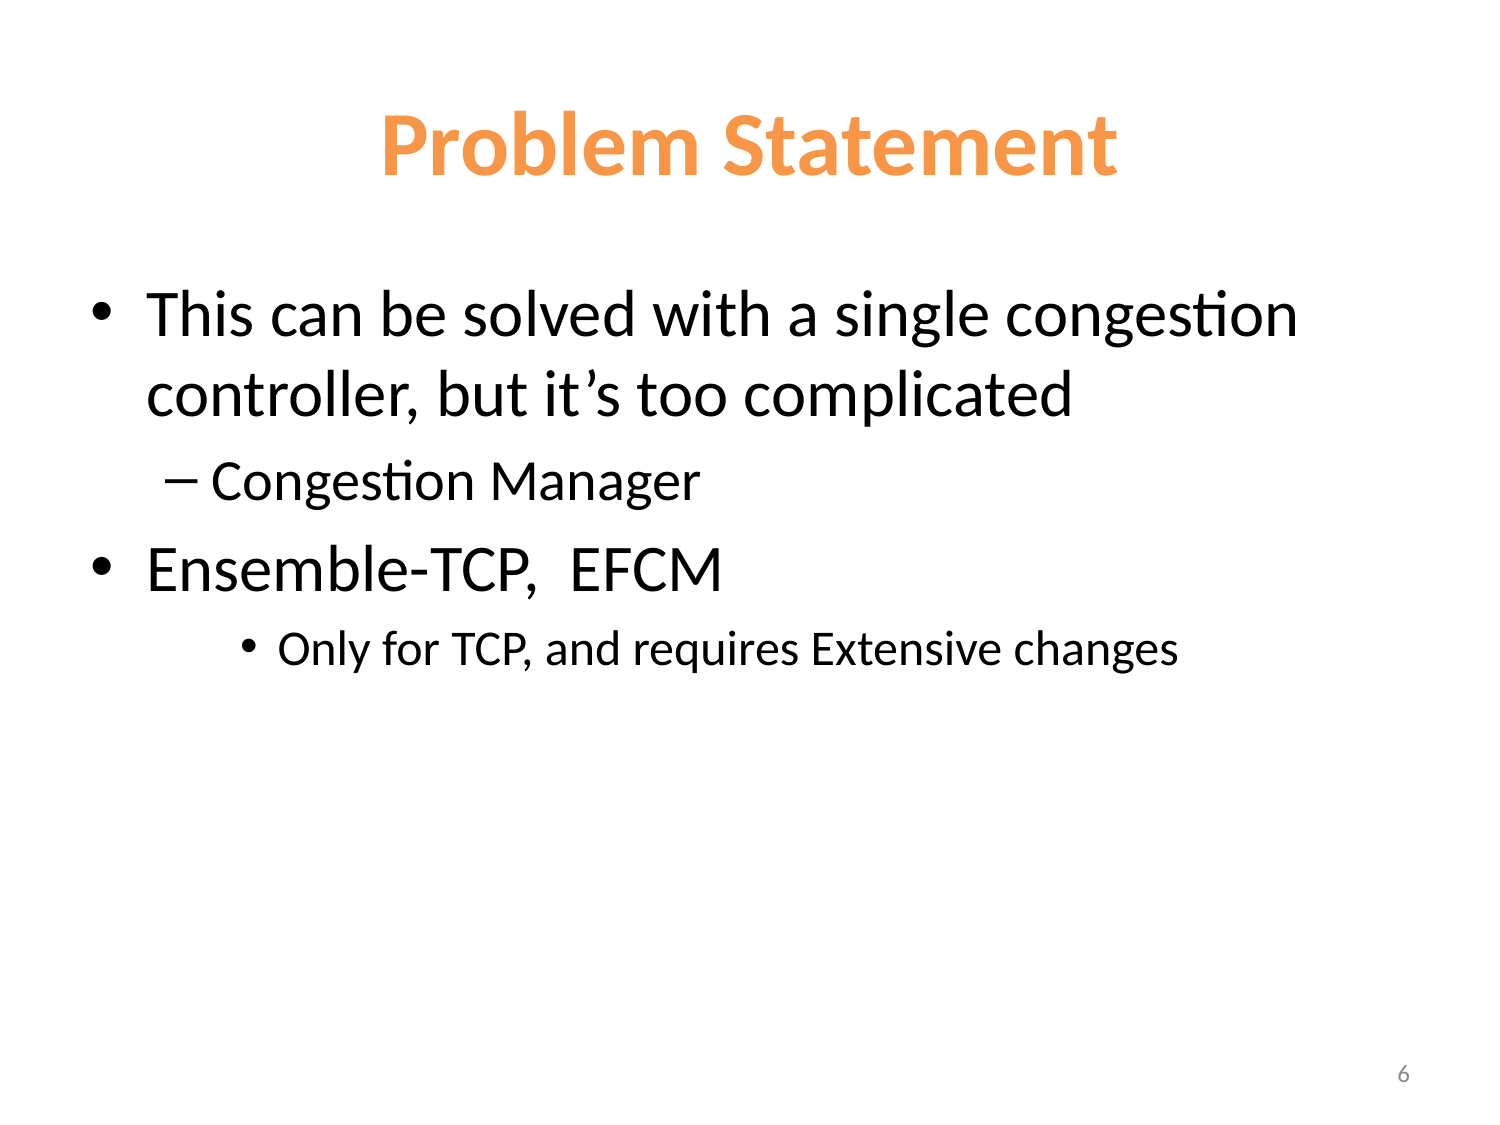

# Problem Statement
This can be solved with a single congestion controller, but it’s too complicated
Congestion Manager
Ensemble-TCP,  EFCM
Only for TCP, and requires Extensive changes

6